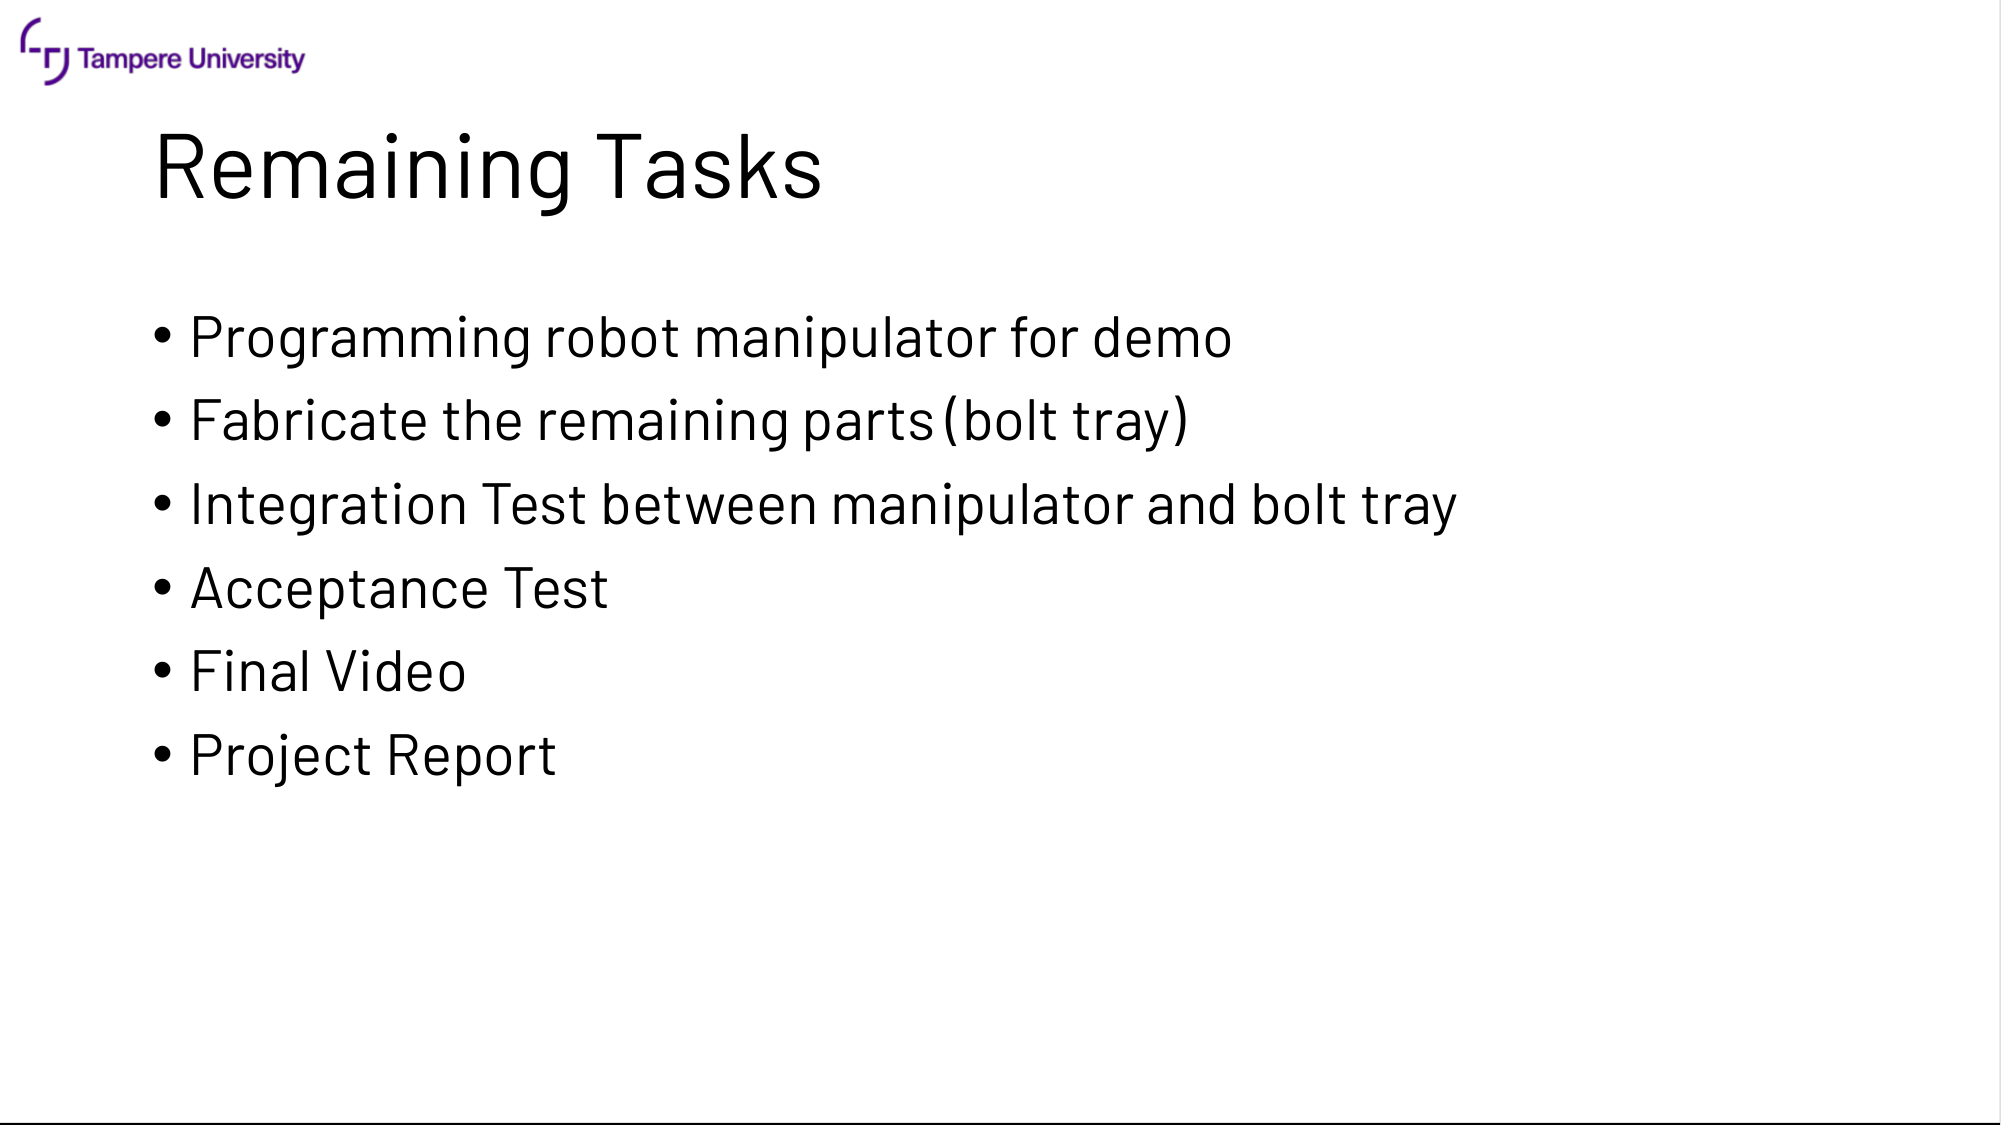

# Remaining Tasks
Programming robot manipulator for demo
Fabricate the remaining parts (bolt tray)
Integration Test between manipulator and bolt tray
Acceptance Test
Final Video
Project Report